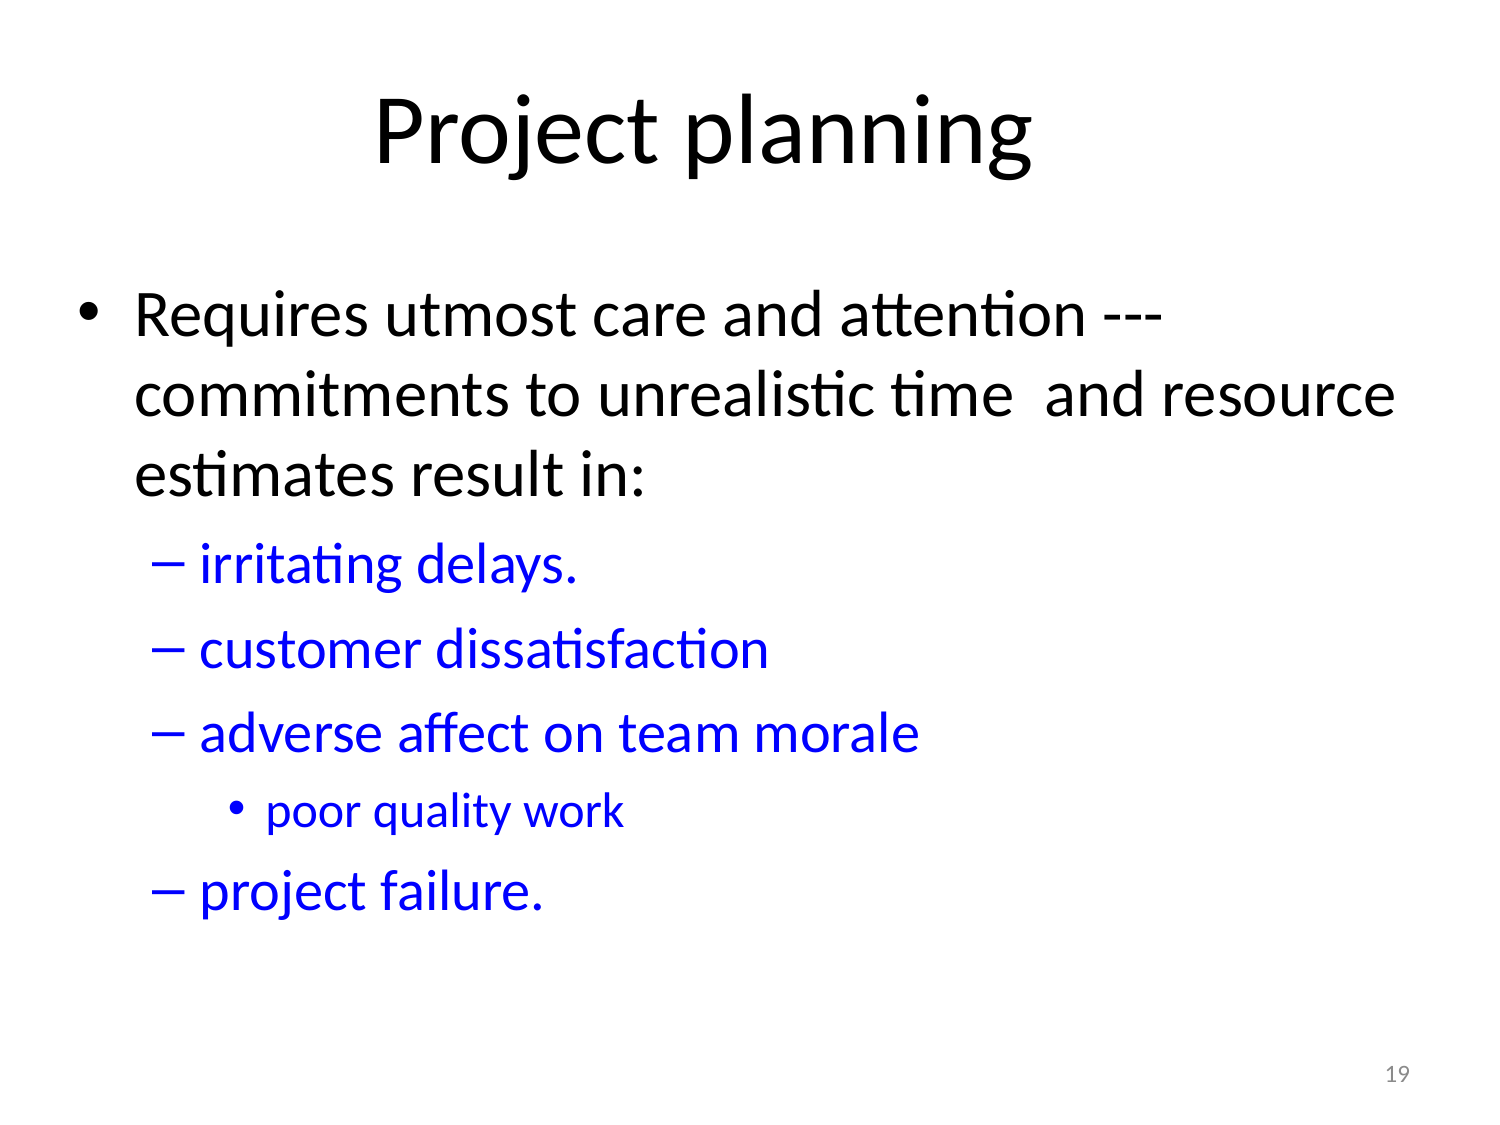

# Project planning
Requires utmost care and attention --- commitments to unrealistic time  and resource estimates result in:
irritating delays.
customer dissatisfaction
adverse affect on team morale
poor quality work
project failure.
19